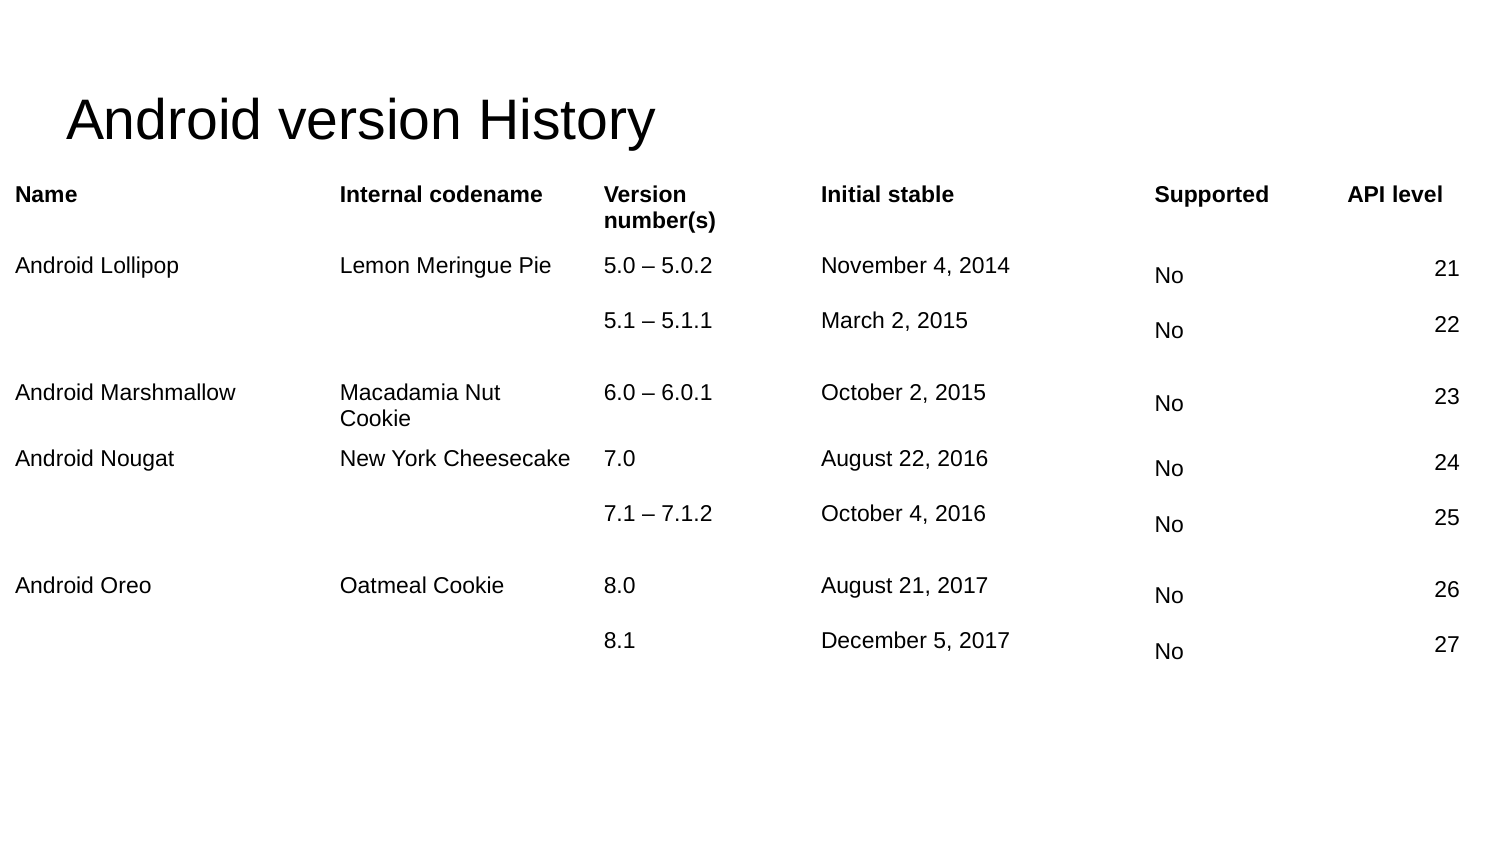

# Android version History
| Name | Internal codename | Version number(s) | Initial stable | Supported | API level |
| --- | --- | --- | --- | --- | --- |
| Android Lollipop | Lemon Meringue Pie | 5.0 – 5.0.2 | November 4, 2014 | No | 21 |
|  |  | 5.1 – 5.1.1 | March 2, 2015 | No | 22 |
| Android Marshmallow | Macadamia Nut Cookie | 6.0 – 6.0.1 | October 2, 2015 | No | 23 |
| Android Nougat | New York Cheesecake | 7.0 | August 22, 2016 | No | 24 |
|  |  | 7.1 – 7.1.2 | October 4, 2016 | No | 25 |
| Android Oreo | Oatmeal Cookie | 8.0 | August 21, 2017 | No | 26 |
|  |  | 8.1 | December 5, 2017 | No | 27 |